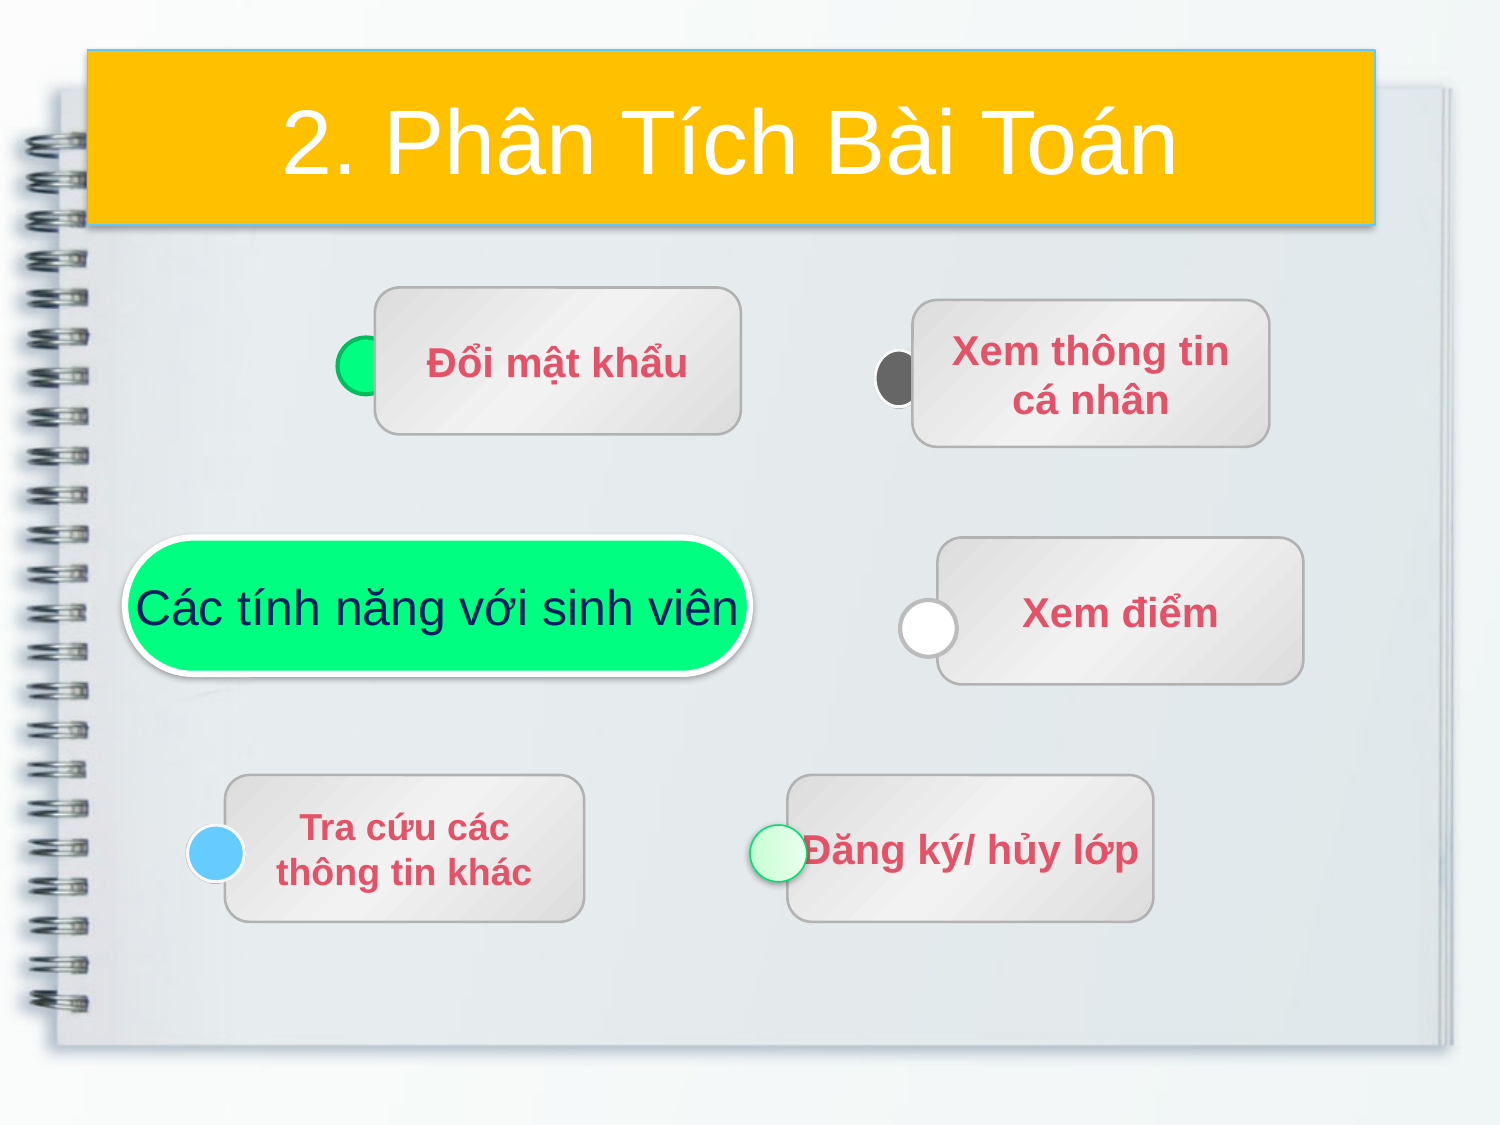

2. Phân Tích Bài Toán
Đổi mật khẩu
Xem thông tin
cá nhân

Các tính năng với sinh viên
Xem điểm

Tra cứu các
thông tin khác
Đăng ký/ hủy lớp